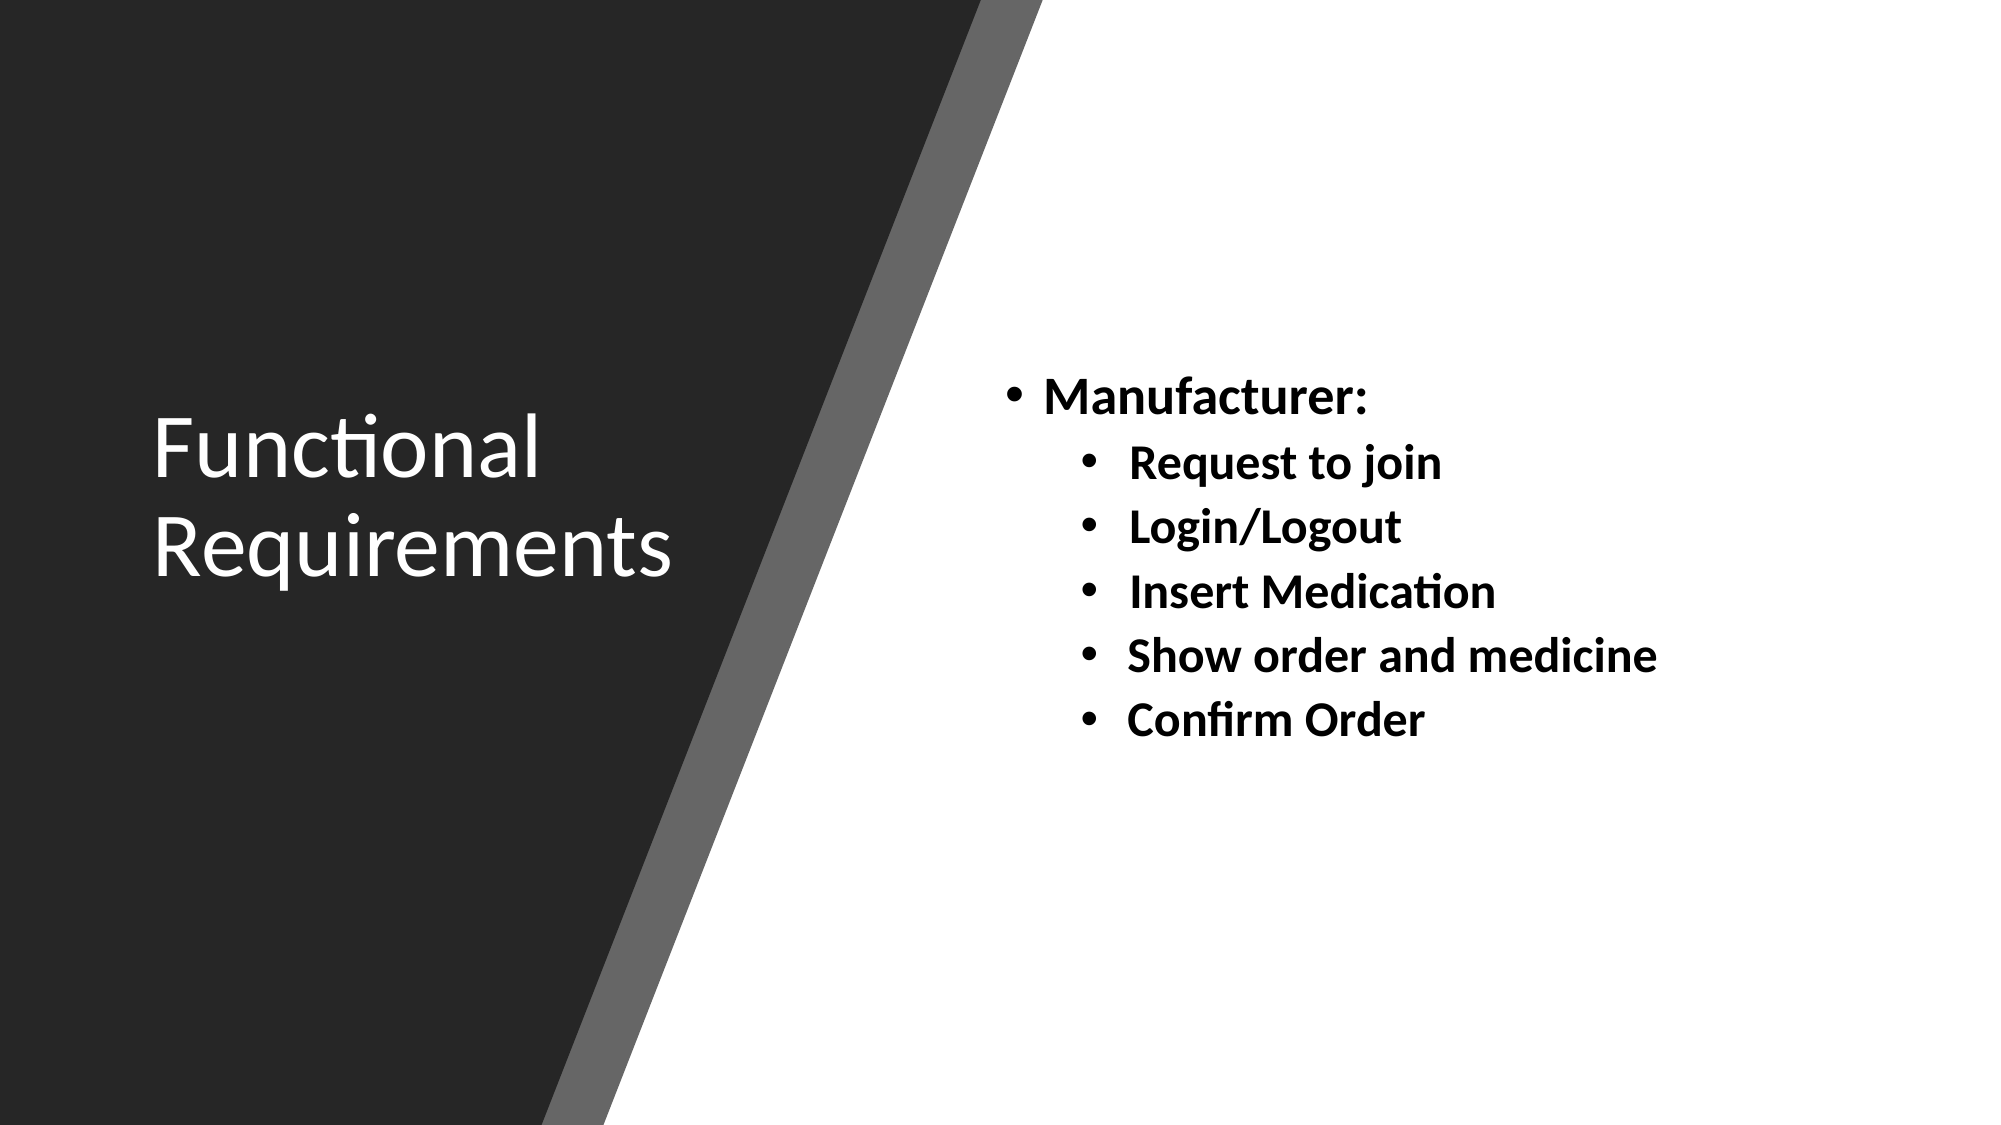

# Functional Requirements
Manufacturer:
 Request to join
 Login/Logout
 Insert Medication
Show order and medicine
Confirm Order